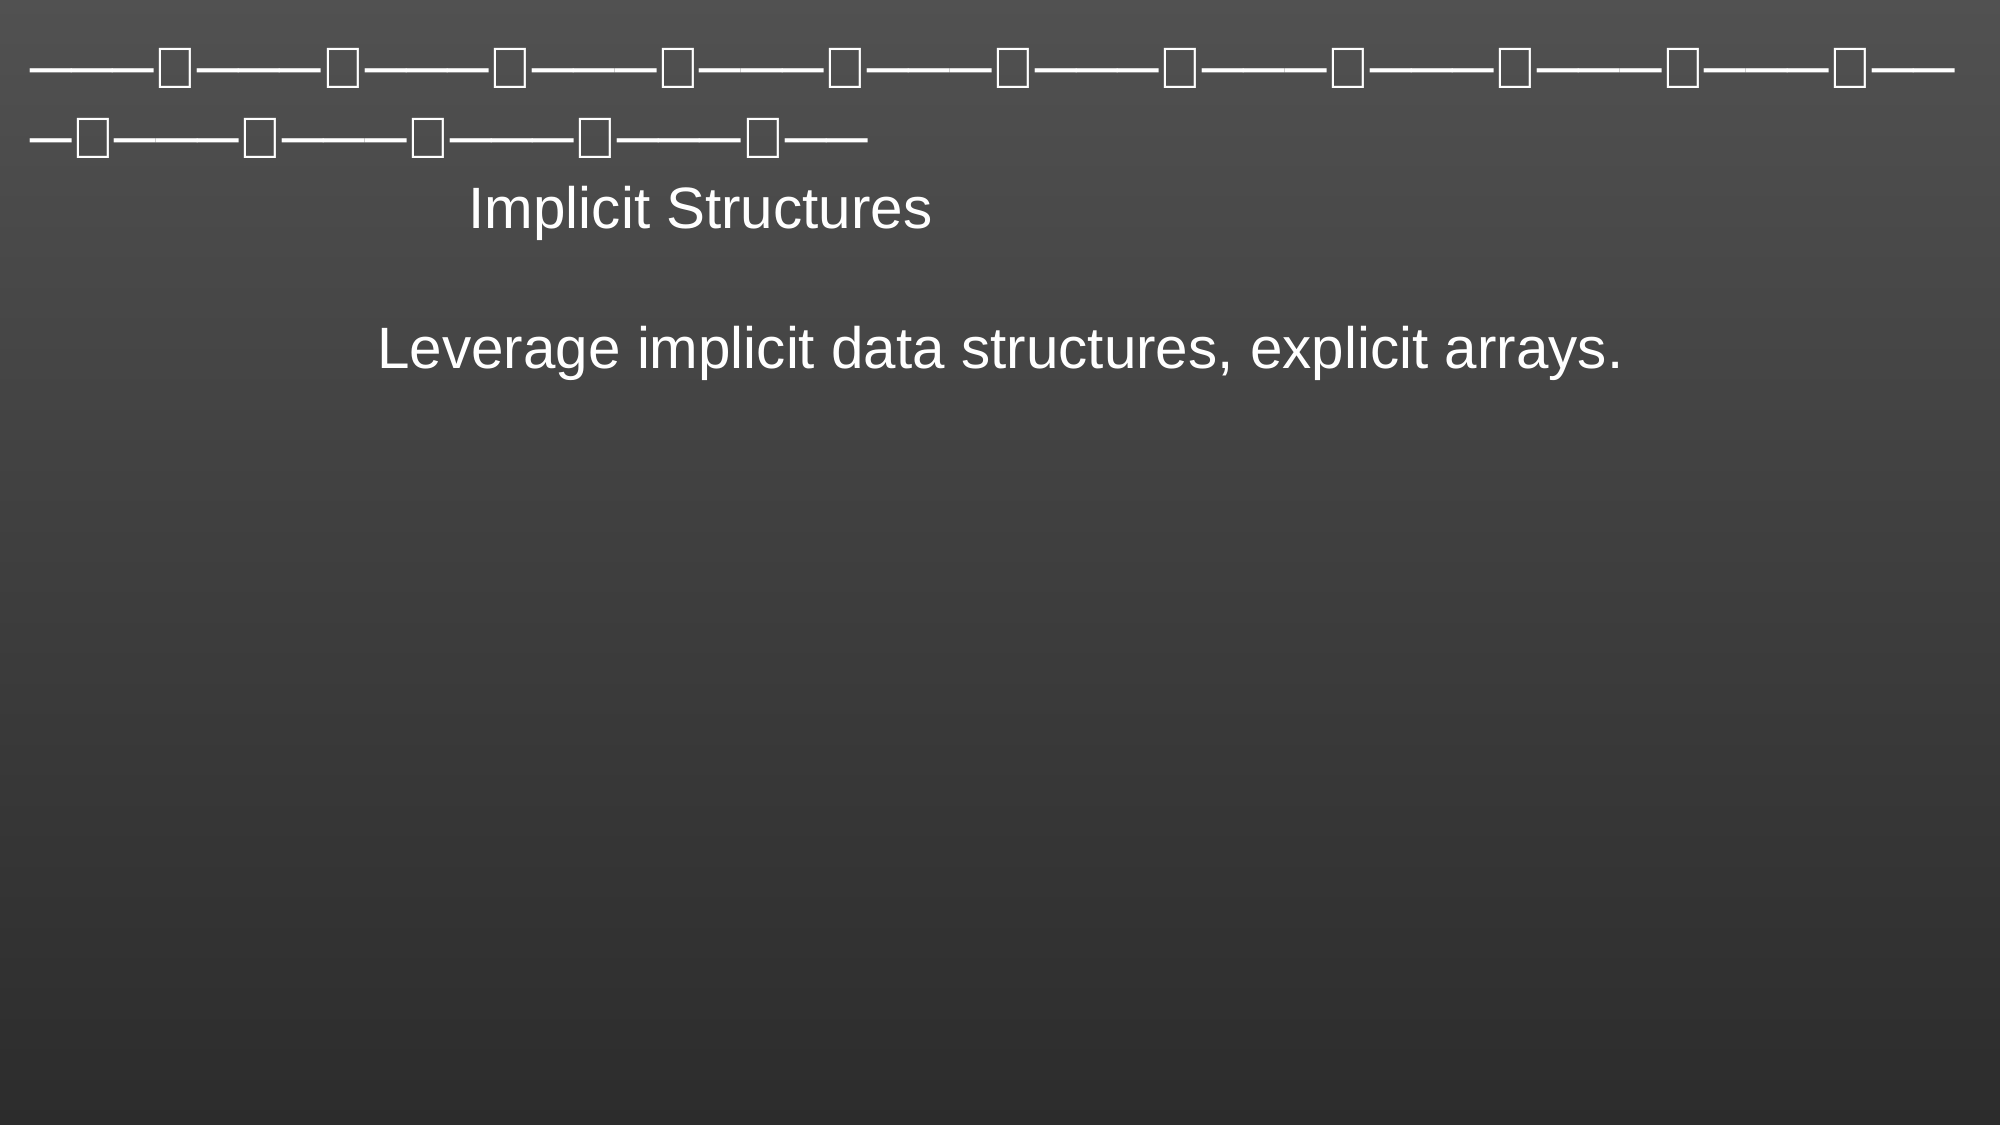

───􀓢───􀓢───􀓢───􀓢───􀓢───􀓢───􀓥───􀓢───􀓢───􀓢───􀓢───􀓢───􀓢───􀓢───􀓢───􀓢──
                           Implicit Structures

Leverage implicit data structures, explicit arrays.